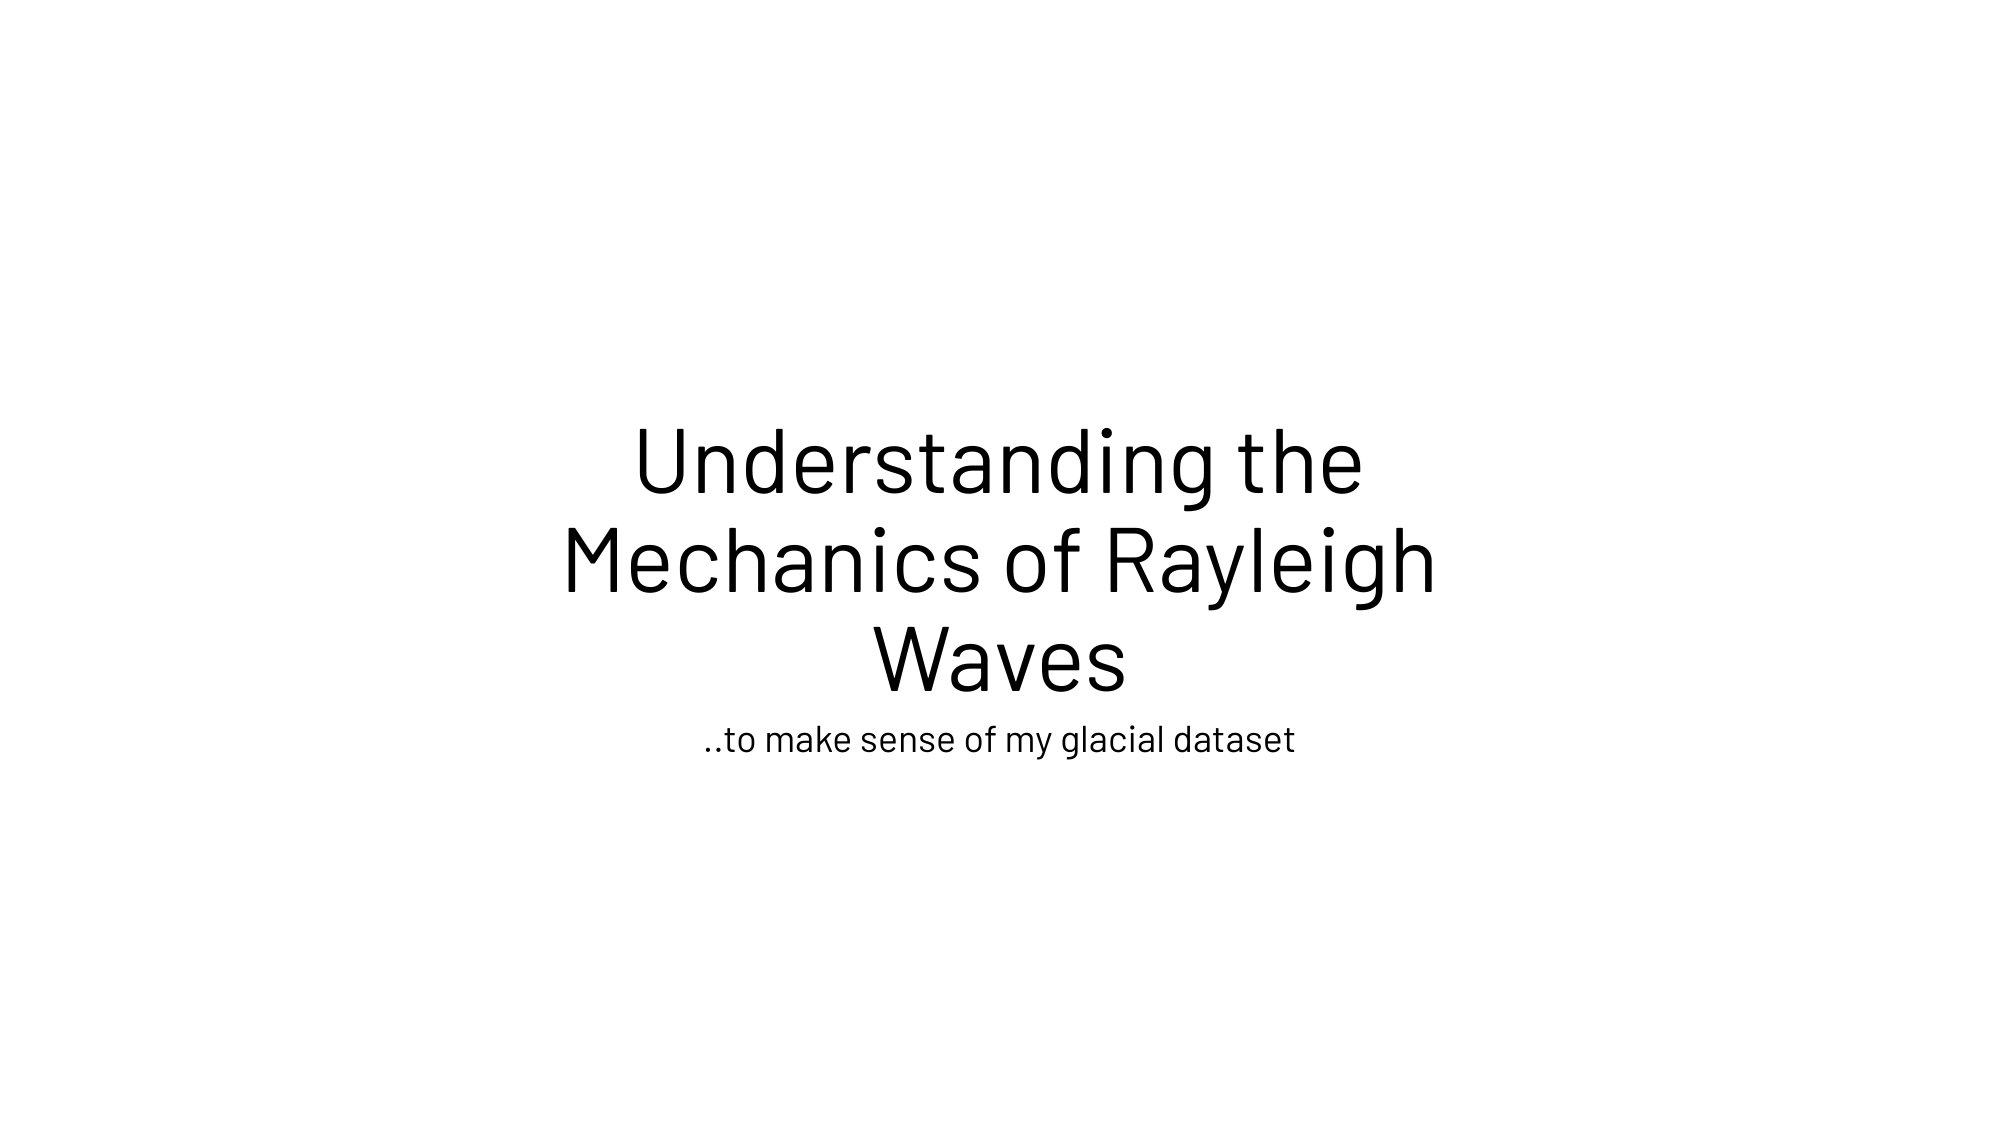

# Understanding the Mechanics of Rayleigh Waves
..to make sense of my glacial dataset